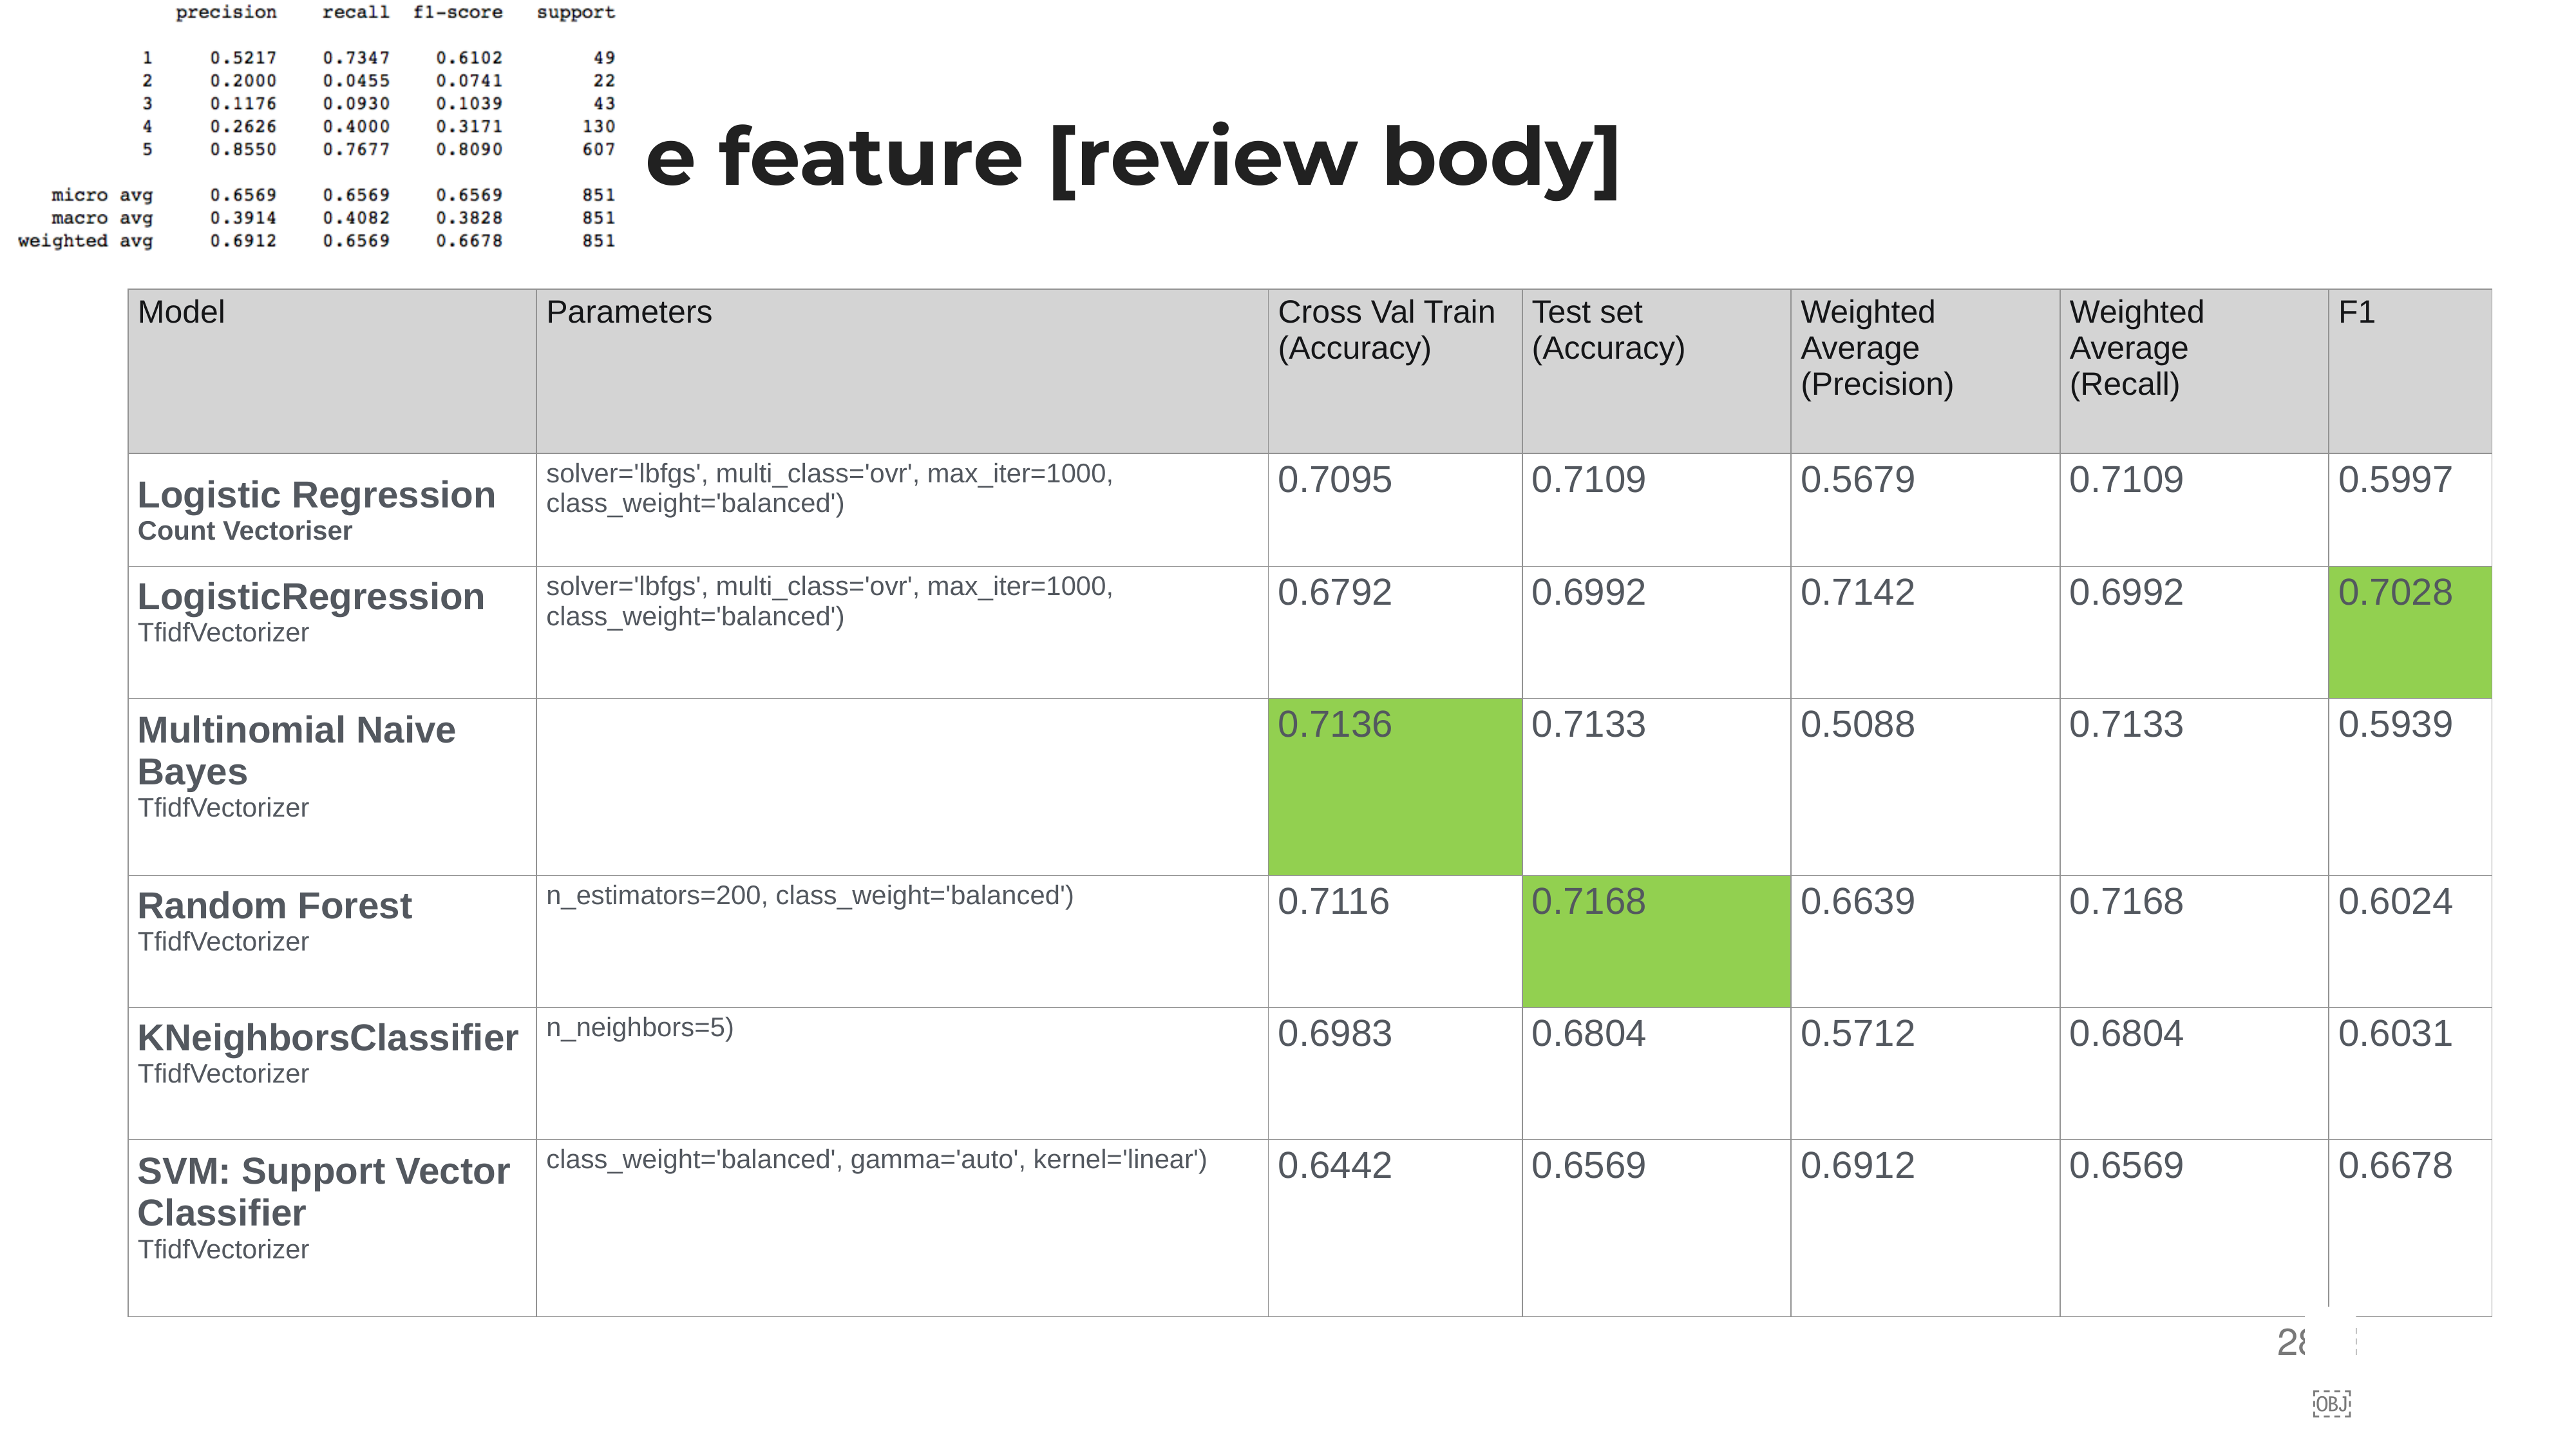

Model: single feature [review body]
| Model | Parameters | Cross Val Train (Accuracy) | Test set (Accuracy) | Weighted Average (Precision) | Weighted Average (Recall) | F1 |
| --- | --- | --- | --- | --- | --- | --- |
| Logistic Regression Count Vectoriser | solver='lbfgs', multi\_class='ovr', max\_iter=1000, class\_weight='balanced') | 0.7095 | 0.7109 | 0.5679 | 0.7109 | 0.5997 |
| LogisticRegression TfidfVectorizer | solver='lbfgs', multi\_class='ovr', max\_iter=1000, class\_weight='balanced') | 0.6792 | 0.6992 | 0.7142 | 0.6992 | 0.7028 |
| Multinomial Naive Bayes TfidfVectorizer |  | 0.7136 | 0.7133 | 0.5088 | 0.7133 | 0.5939 |
| Random Forest TfidfVectorizer | n\_estimators=200, class\_weight='balanced') | 0.7116 | 0.7168 | 0.6639 | 0.7168 | 0.6024 |
| KNeighborsClassifier TfidfVectorizer | n\_neighbors=5) | 0.6983 | 0.6804 | 0.5712 | 0.6804 | 0.6031 |
| SVM: Support Vector Classifier TfidfVectorizer | class\_weight='balanced', gamma='auto', kernel='linear') | 0.6442 | 0.6569 | 0.6912 | 0.6569 | 0.6678 |